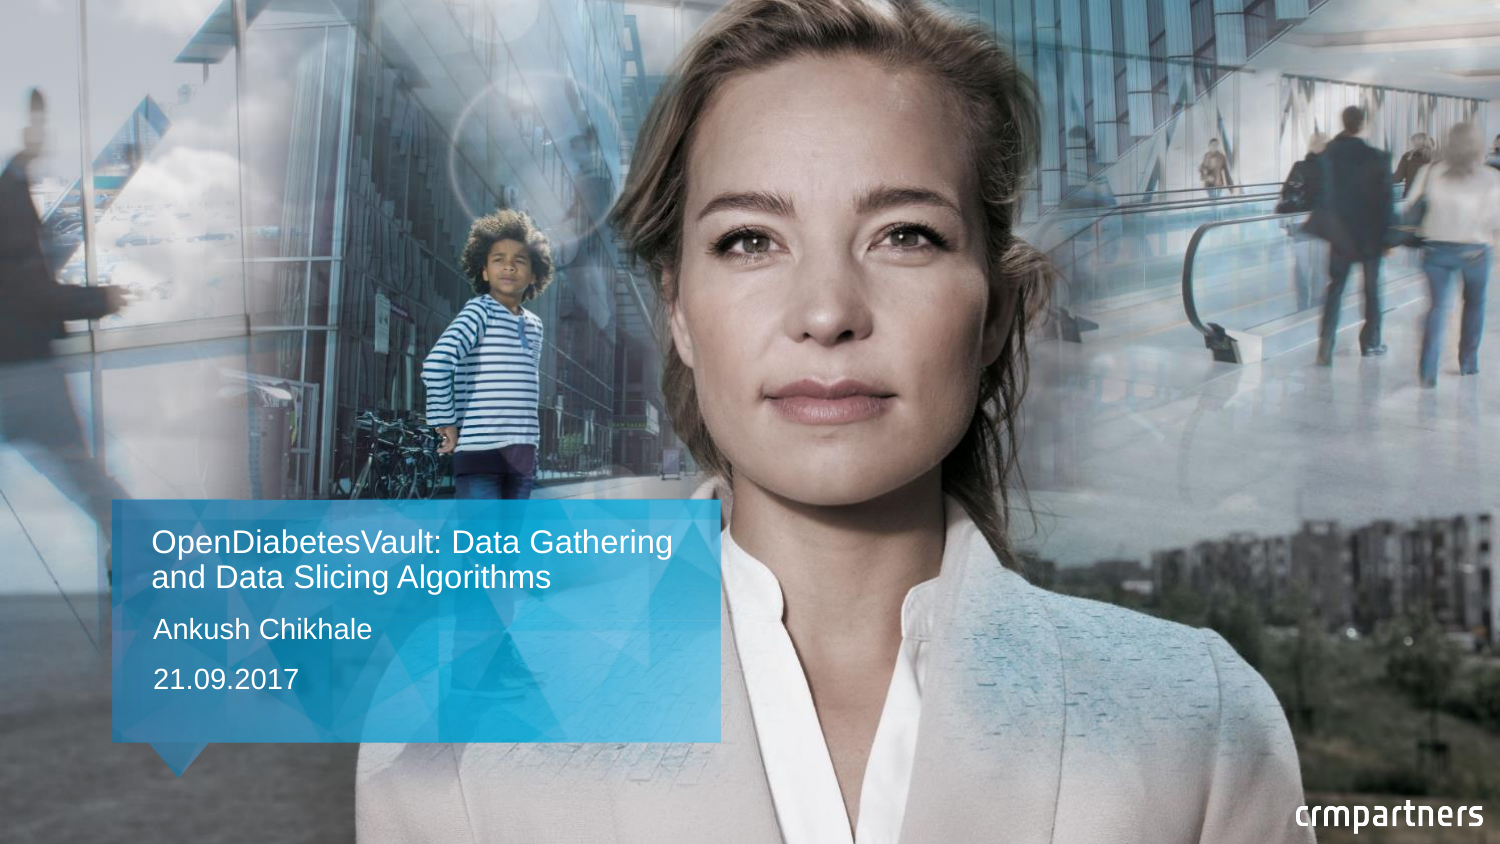

OpenDiabetesVault: Data Gathering and Data Slicing Algorithms
Ankush Chikhale
21.09.2017